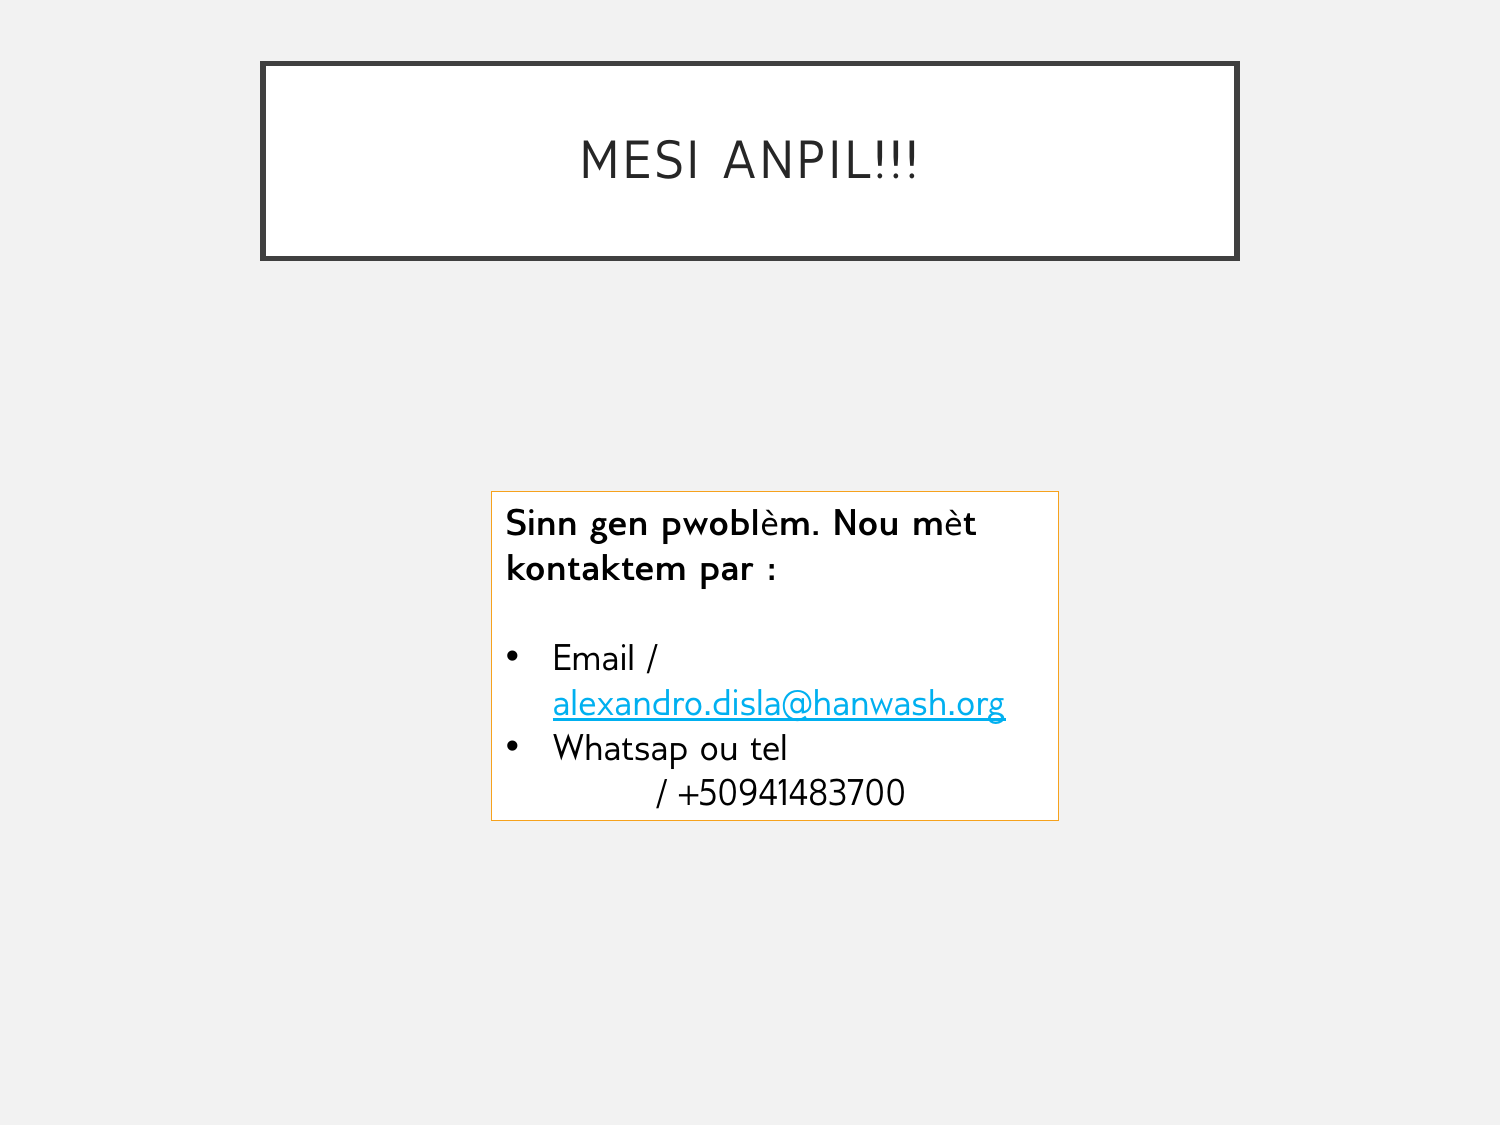

# Mesi anpil!!!
Sinn gen pwoblèm. Nou mèt kontaktem par :

Email / alexandro.disla@hanwash.org
Whatsap ou tel
	/ +50941483700